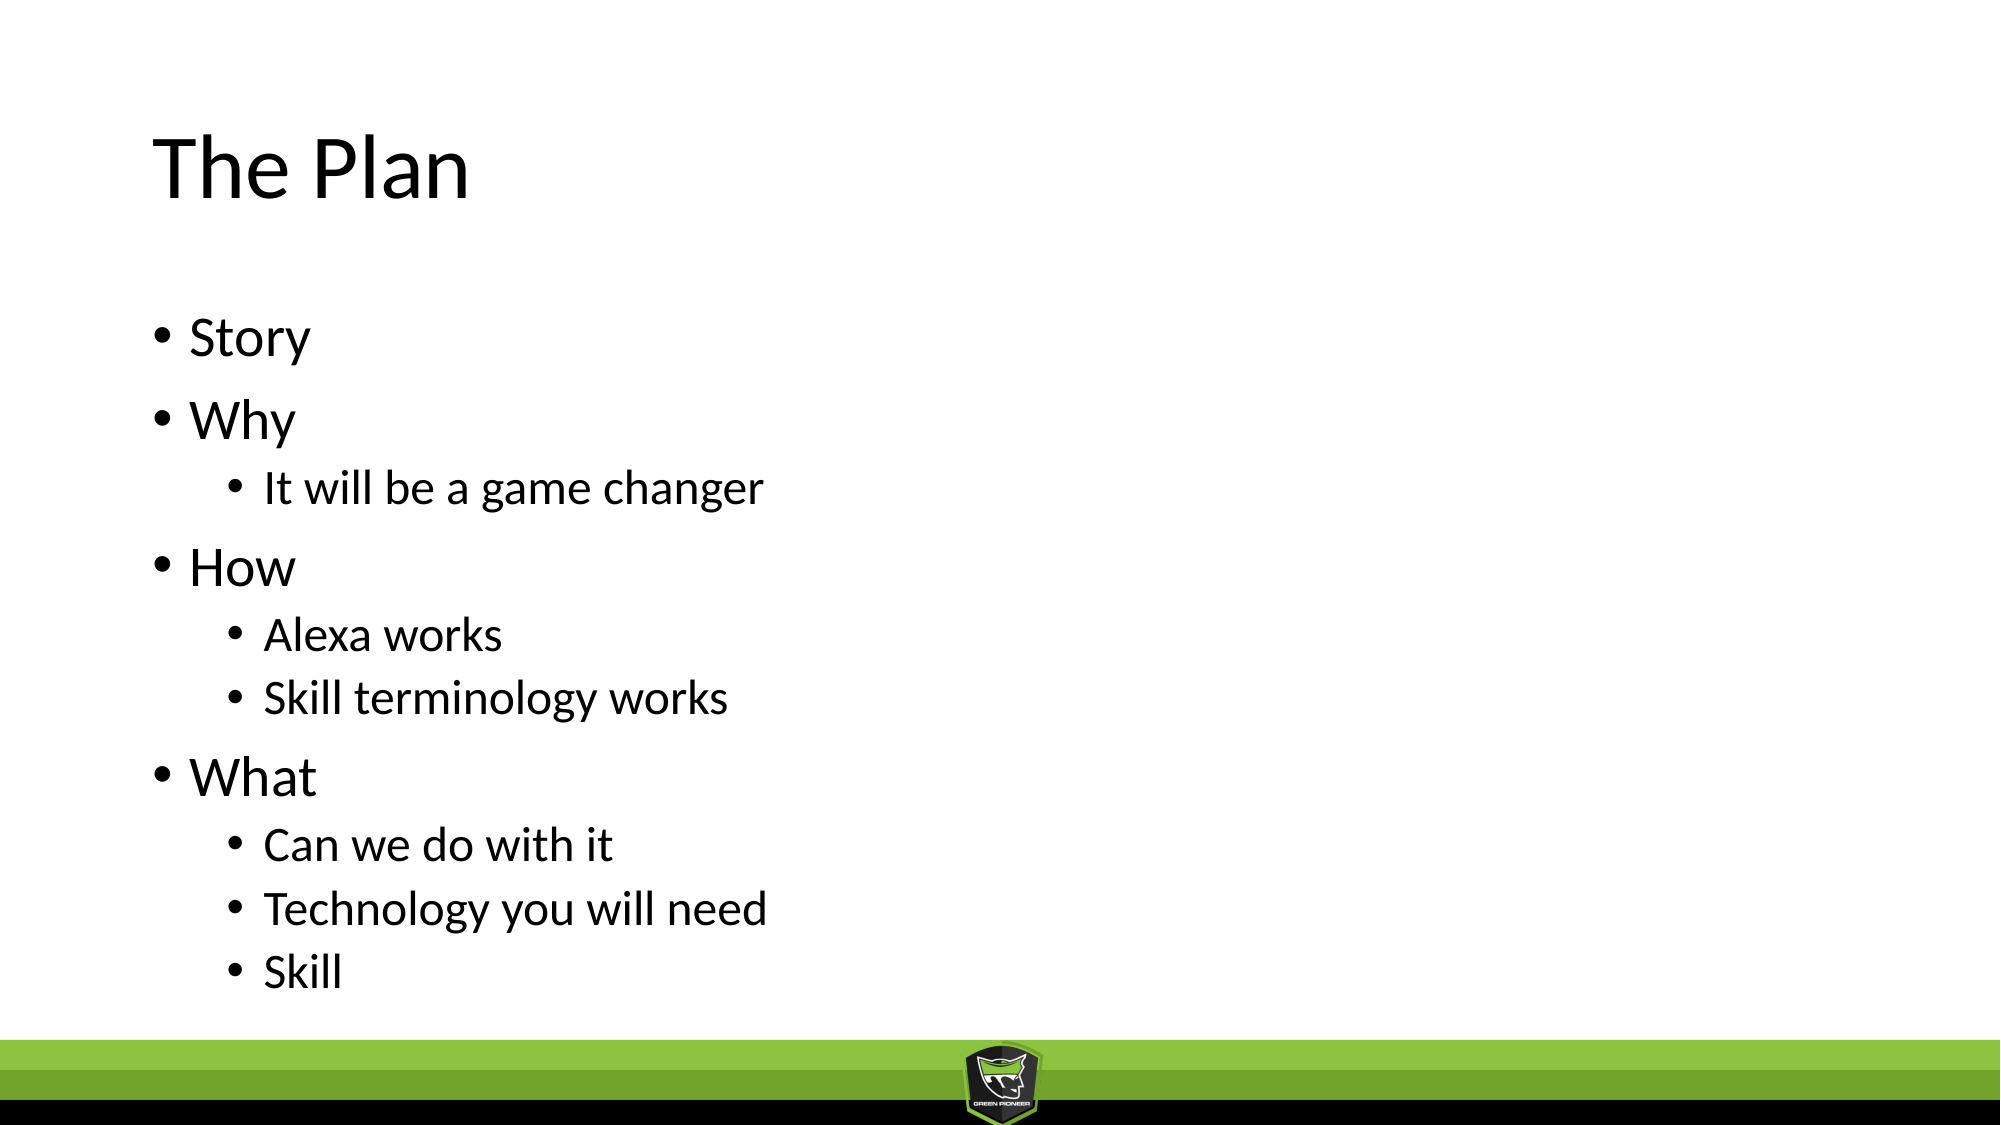

# The Plan
Story
Why
It will be a game changer
How
Alexa works
Skill terminology works
What
Can we do with it
Technology you will need
Skill